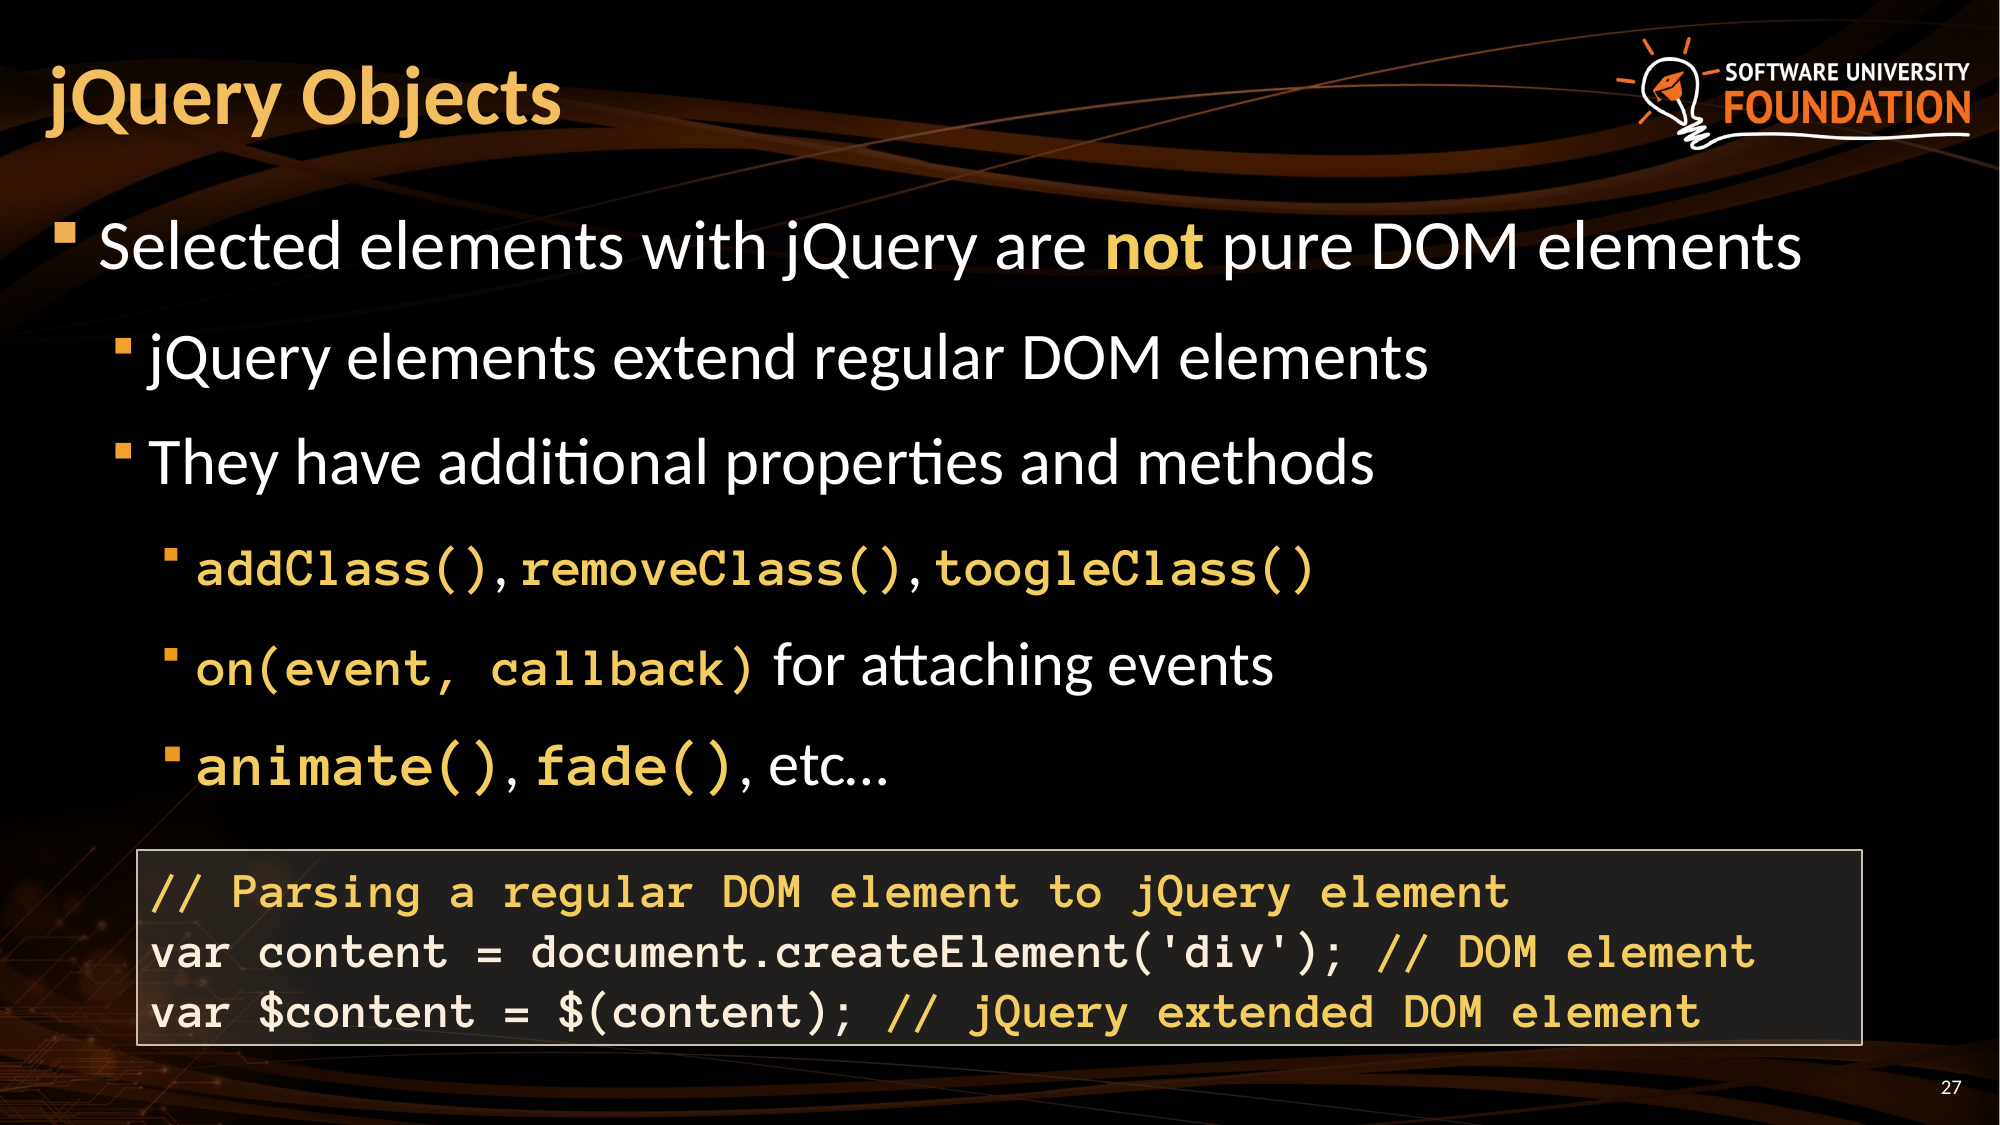

# jQuery Objects
Selected elements with jQuery are not pure DOM elements
jQuery elements extend regular DOM elements
They have additional properties and methods
addClass(), removeClass(), toogleClass()
on(event, callback) for attaching events
animate(), fade(), etc…
// Parsing a regular DOM element to jQuery element
var content = document.createElement('div'); // DOM element
var $content = $(content); // jQuery extended DOM element
27